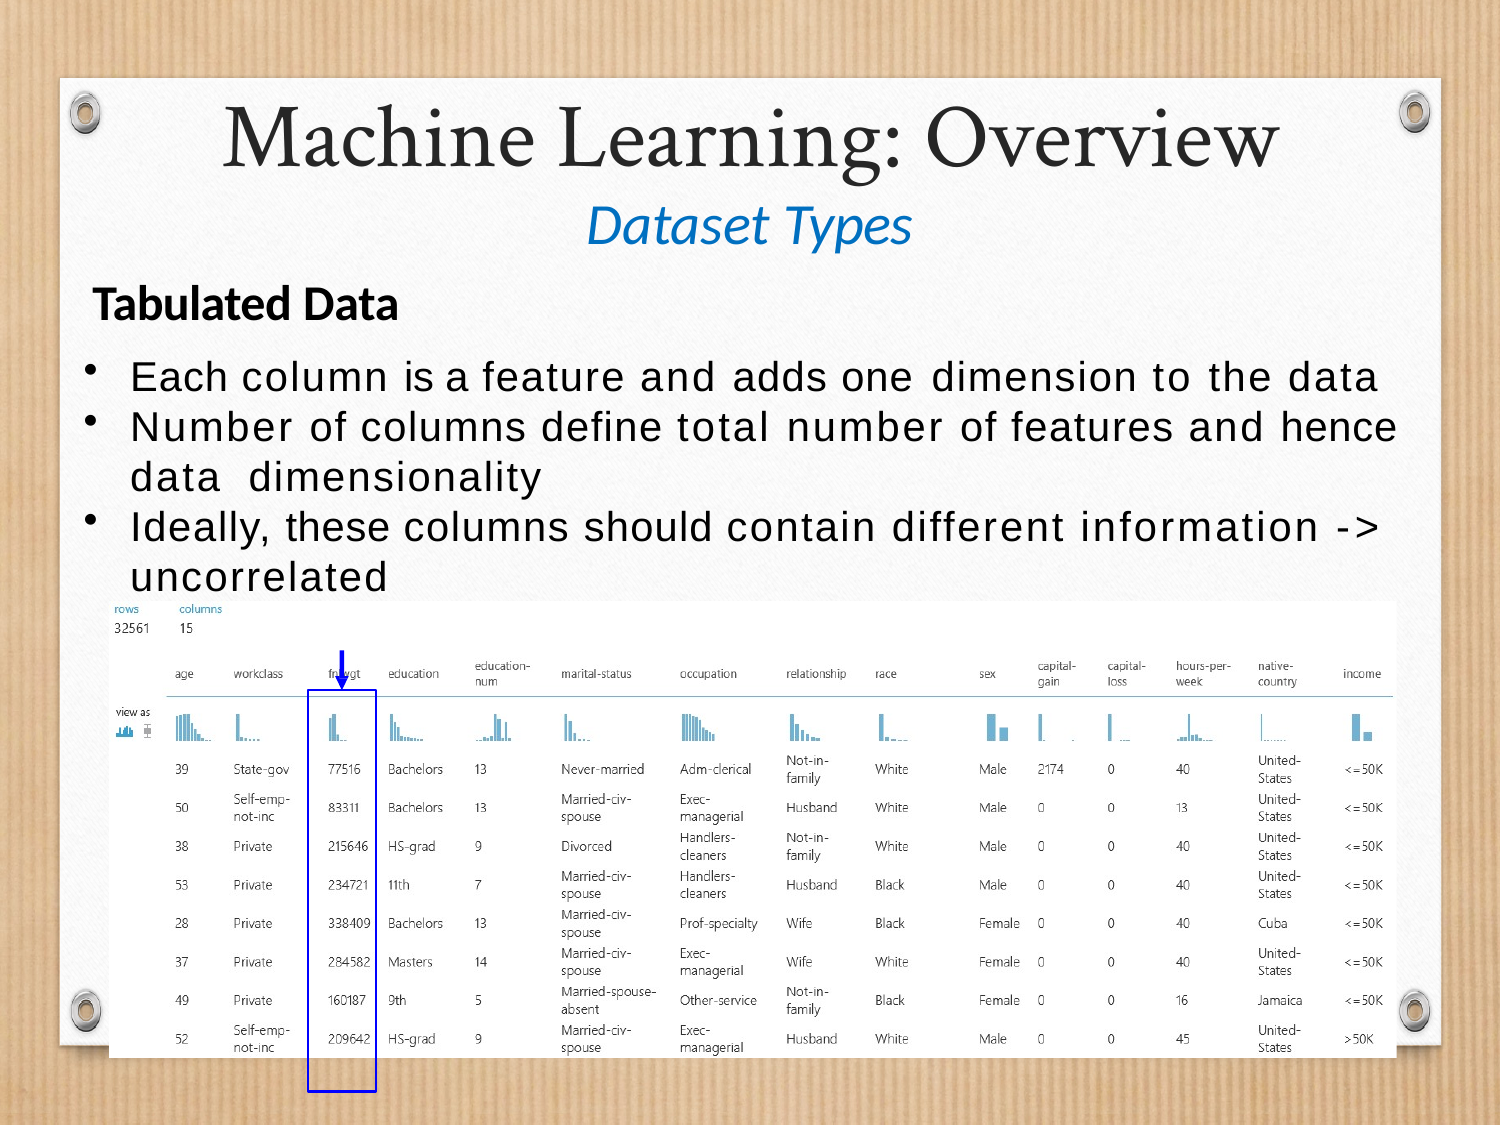

# Machine Learning: Overview
Dataset Types
Tabulated Data
Each column is a feature and adds one dimension to the data
Number of columns define total number of features and hence data dimensionality
Ideally, these columns should contain different information -> uncorrelated